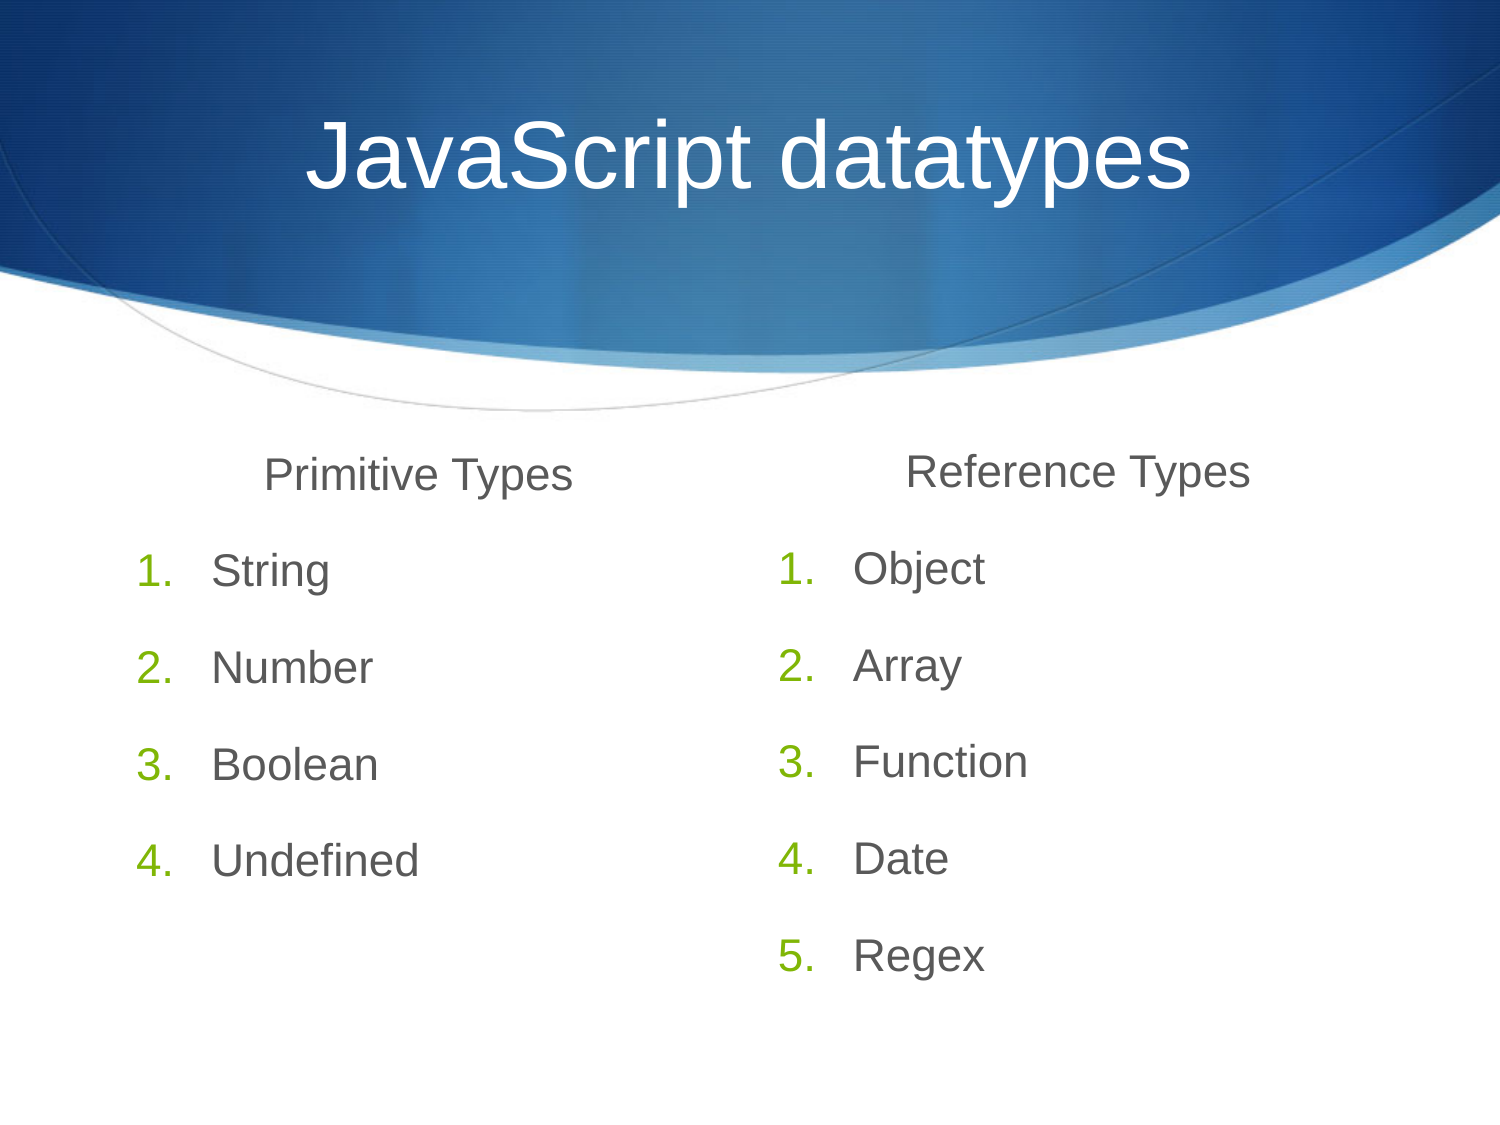

JavaScript datatypes
          Reference Types
Object
Array
Function
Date
Regex

          Primitive Types
String
Number
Boolean
Undefined